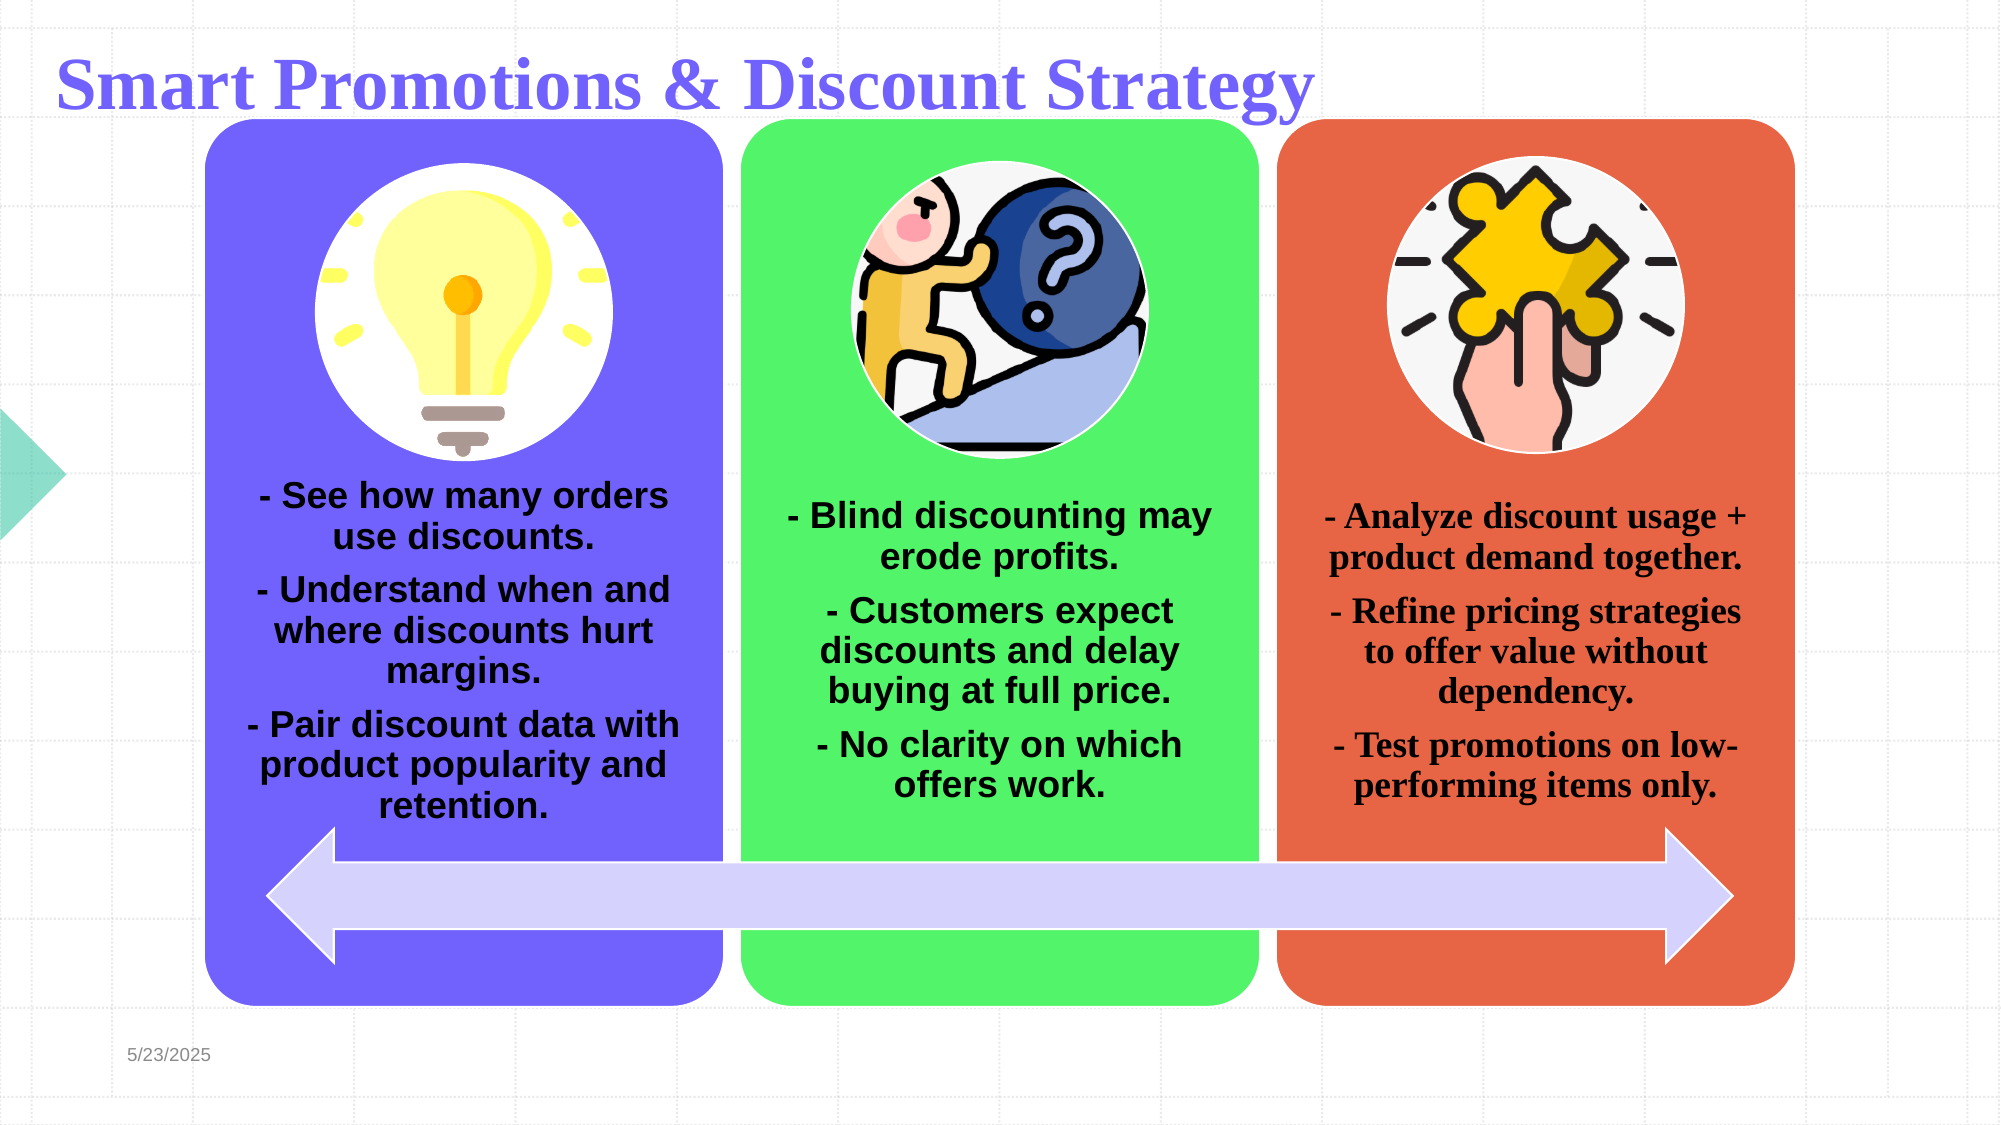

Smart Promotions & Discount Strategy
- See how many orders use discounts.
- Understand when and where discounts hurt margins.
- Pair discount data with product popularity and retention.
- Blind discounting may erode profits.
- Customers expect discounts and delay buying at full price.
- No clarity on which offers work.
- Analyze discount usage + product demand together.
- Refine pricing strategies to offer value without dependency.
- Test promotions on low-performing items only.
5/23/2025